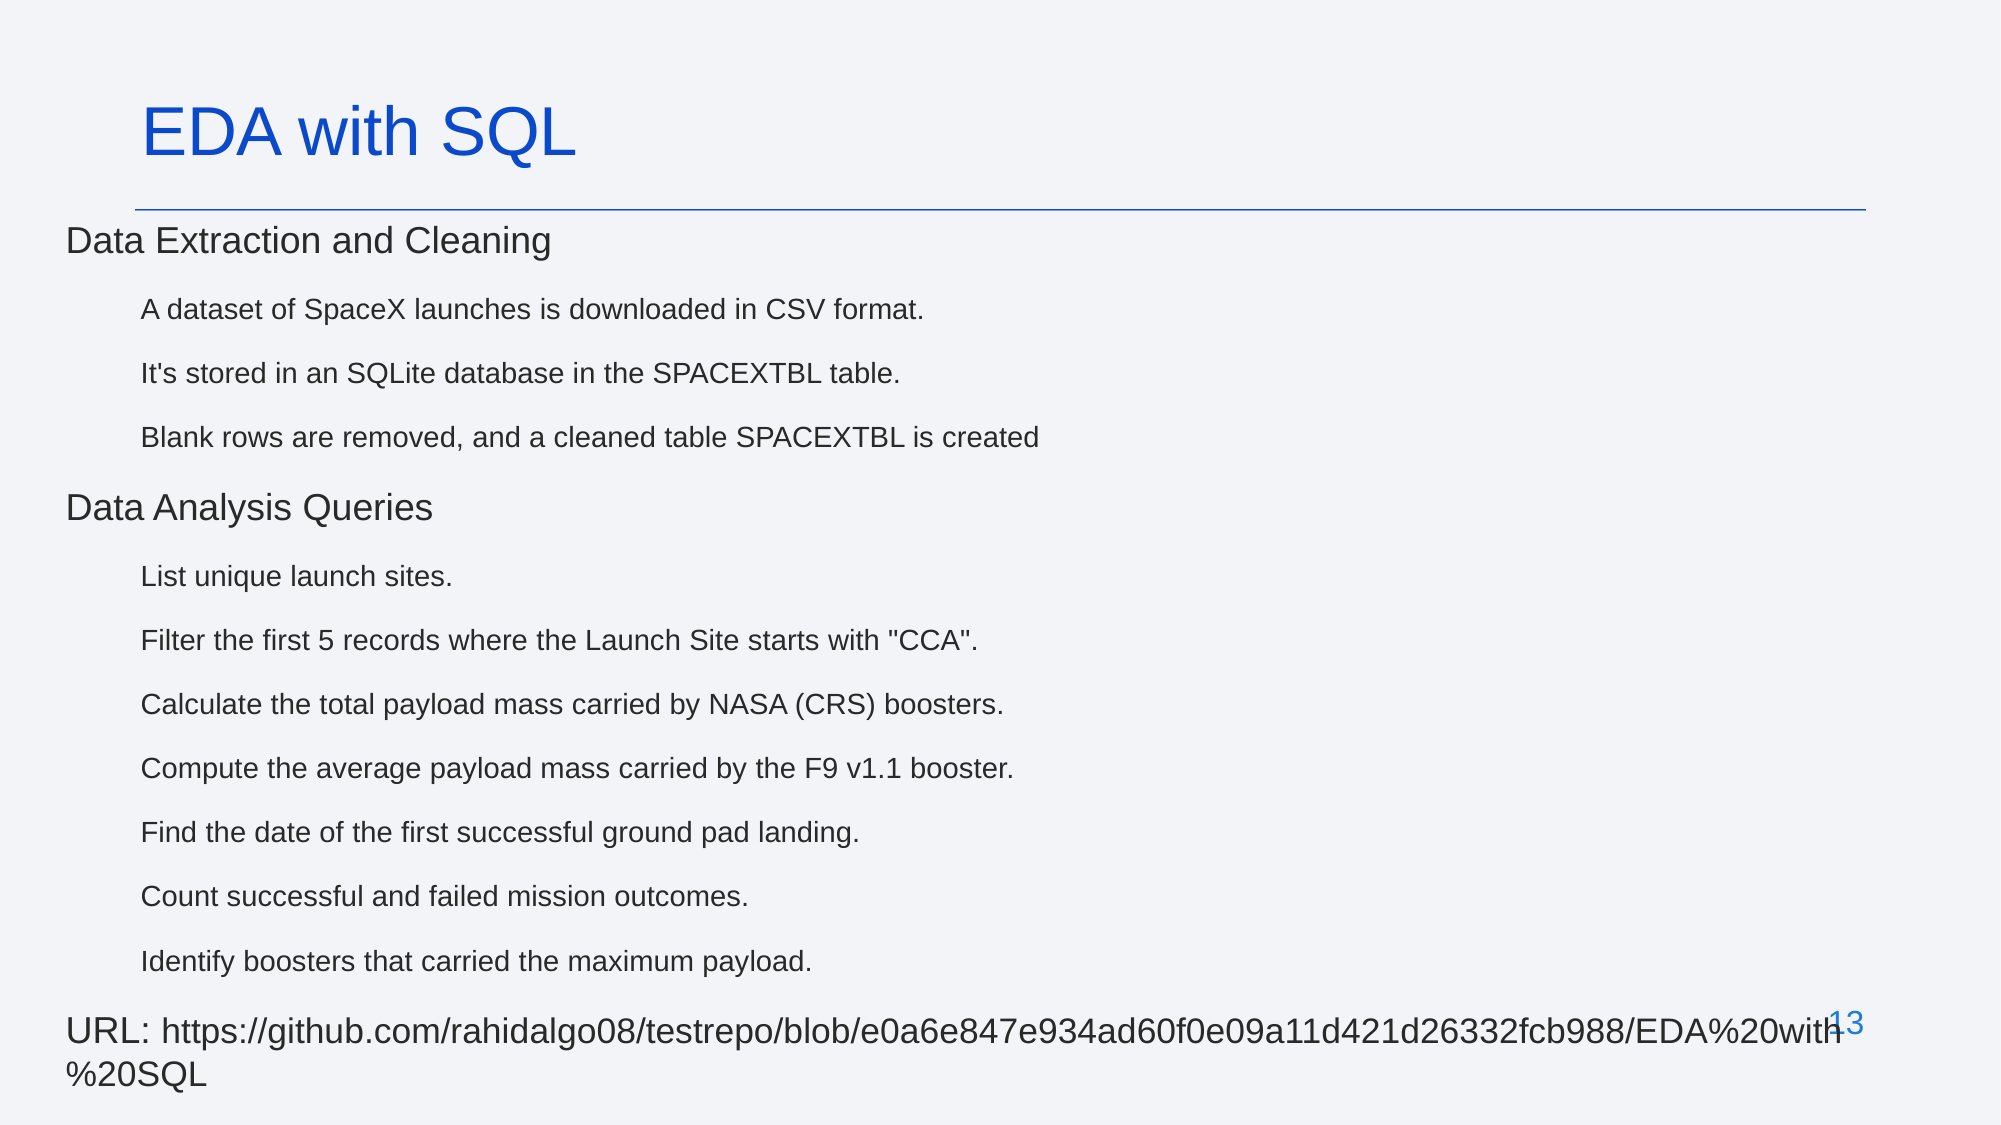

EDA with SQL
Data Extraction and Cleaning
A dataset of SpaceX launches is downloaded in CSV format.
It's stored in an SQLite database in the SPACEXTBL table.
Blank rows are removed, and a cleaned table SPACEXTBL is created
Data Analysis Queries
List unique launch sites.
Filter the first 5 records where the Launch Site starts with "CCA".
Calculate the total payload mass carried by NASA (CRS) boosters.
Compute the average payload mass carried by the F9 v1.1 booster.
Find the date of the first successful ground pad landing.
Count successful and failed mission outcomes.
Identify boosters that carried the maximum payload.
URL: https://github.com/rahidalgo08/testrepo/blob/e0a6e847e934ad60f0e09a11d421d26332fcb988/EDA%20with%20SQL

13